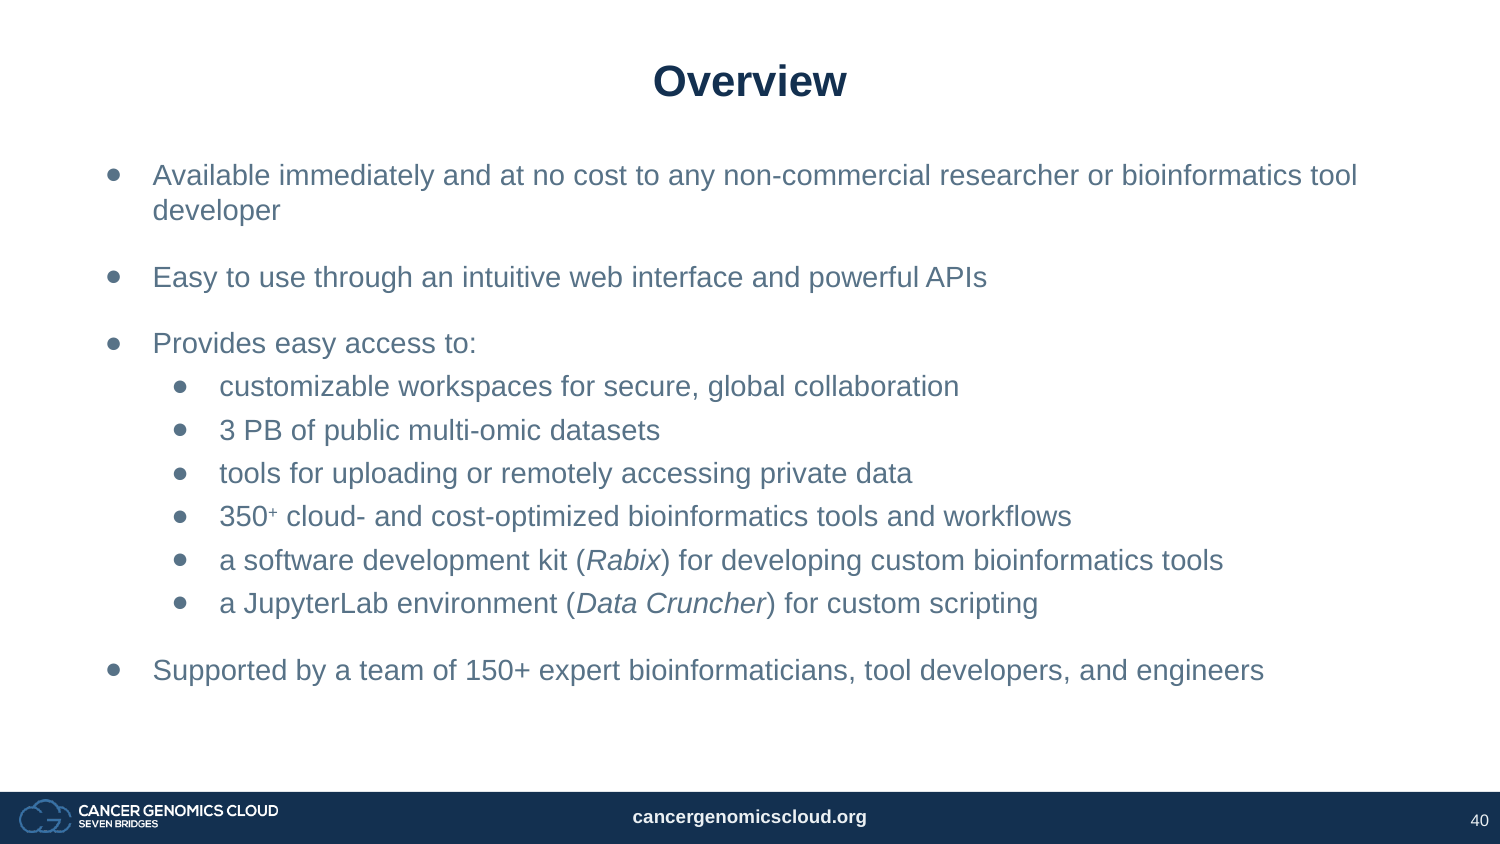

# Overview
Available immediately and at no cost to any non-commercial researcher or bioinformatics tool developer

Easy to use through an intuitive web interface and powerful APIs

Provides easy access to:
customizable workspaces for secure, global collaboration
3 PB of public multi-omic datasets
tools for uploading or remotely accessing private data
350+ cloud- and cost-optimized bioinformatics tools and workflows
a software development kit (Rabix) for developing custom bioinformatics tools
a JupyterLab environment (Data Cruncher) for custom scripting

Supported by a team of 150+ expert bioinformaticians, tool developers, and engineers
40